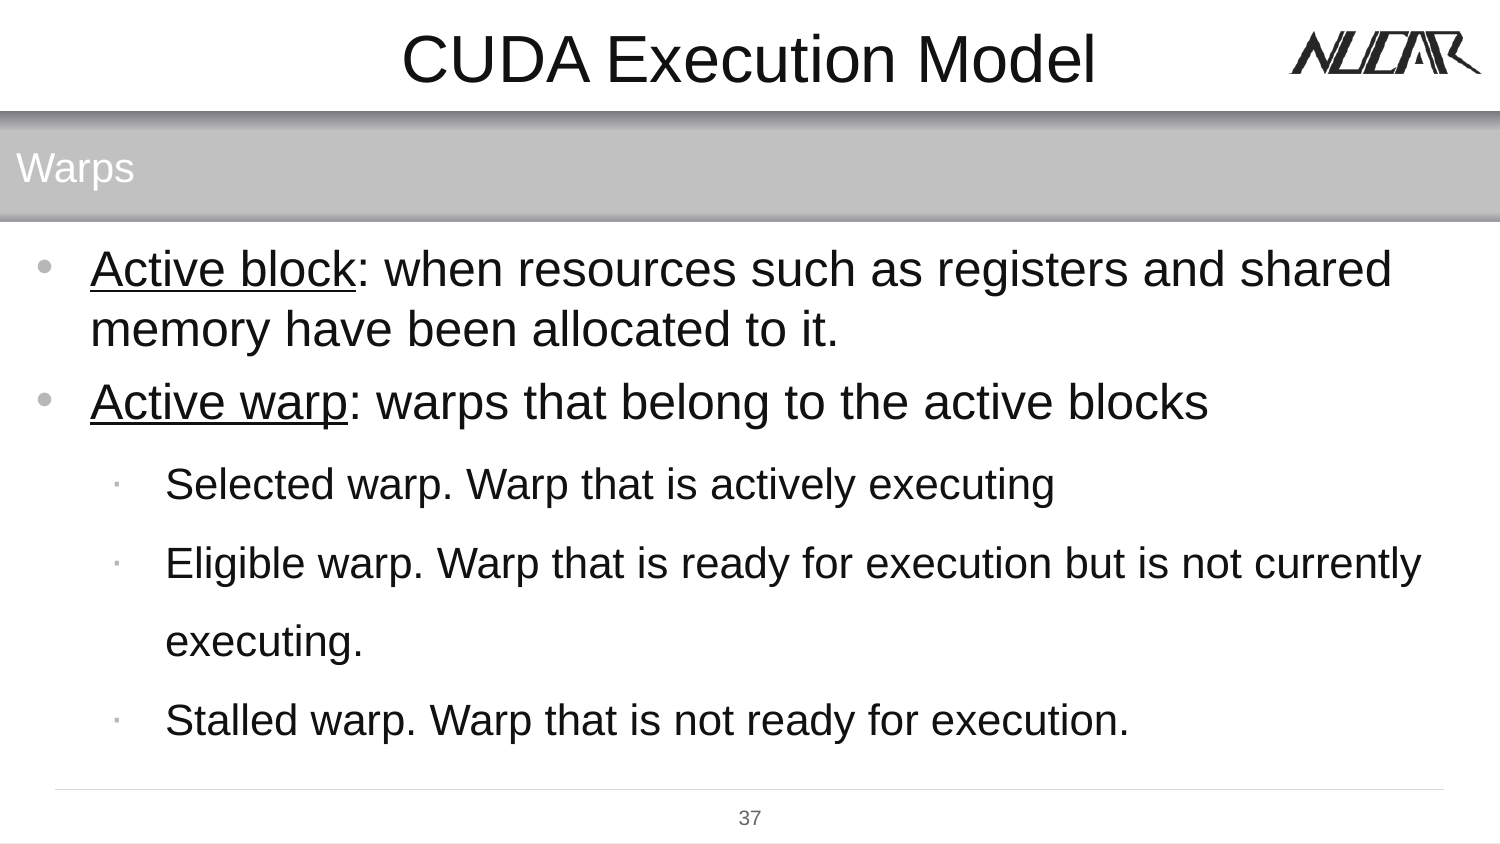

# CUDA Execution Model
Warps
Active block: when resources such as registers and shared memory have been allocated to it.
Active warp: warps that belong to the active blocks
Selected warp. Warp that is actively executing
Eligible warp. Warp that is ready for execution but is not currently executing.
Stalled warp. Warp that is not ready for execution.
37